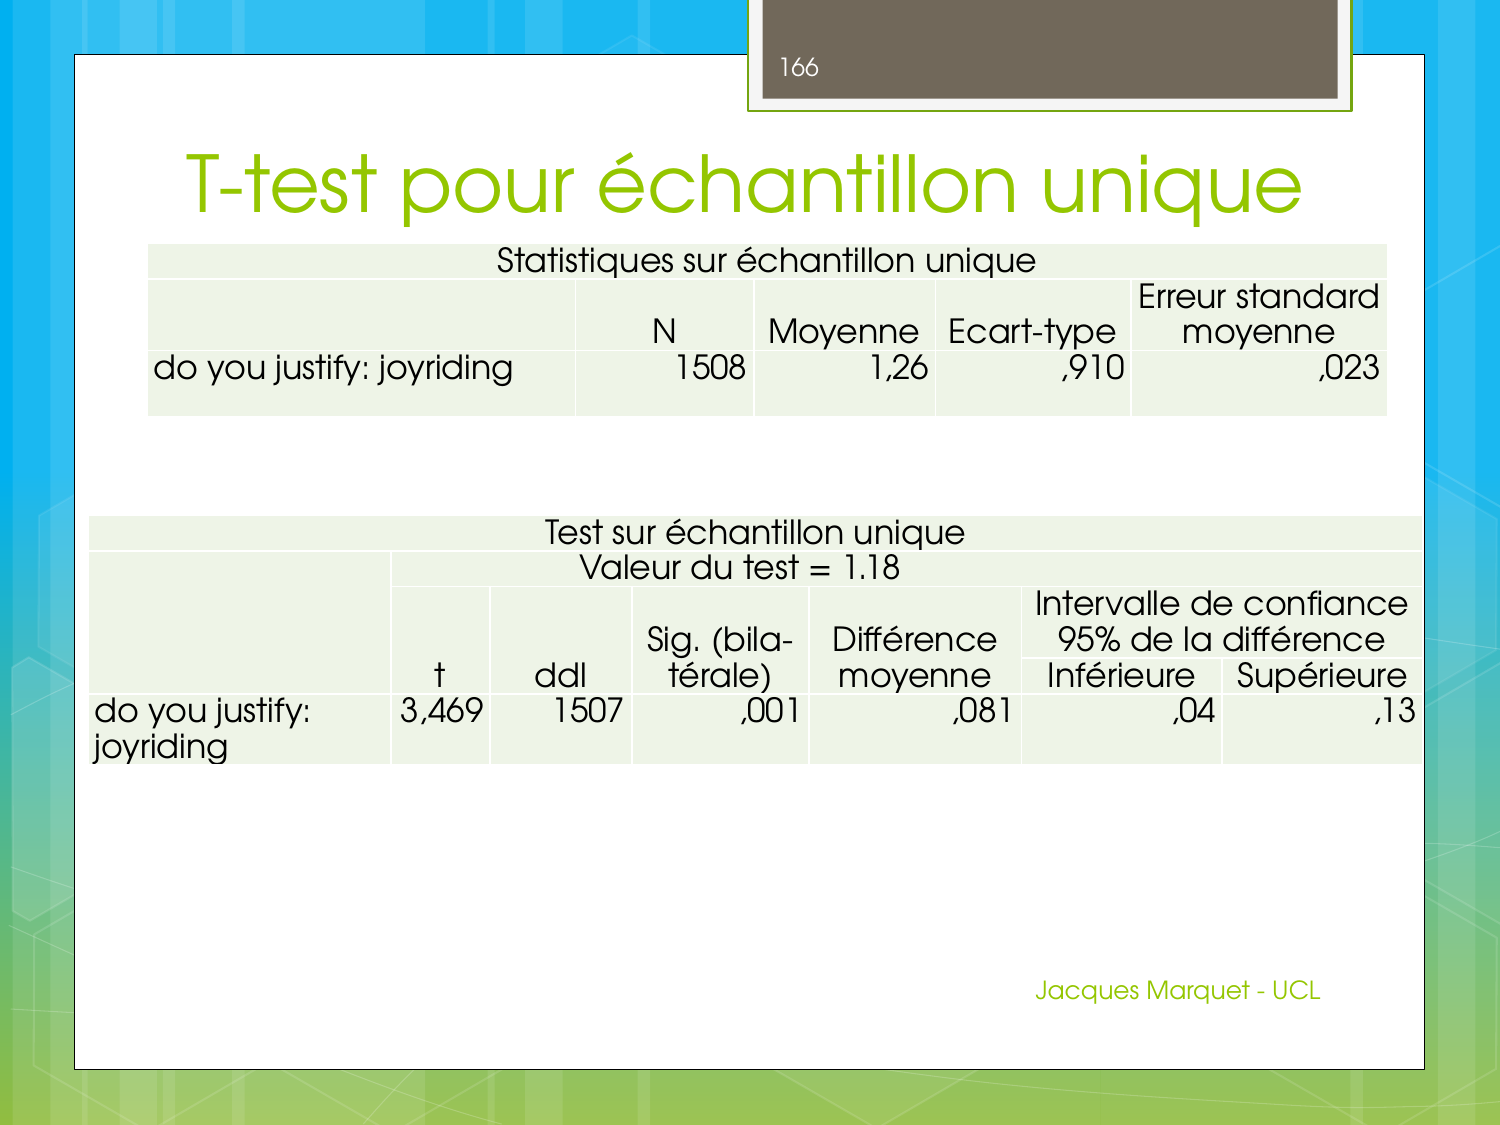

166
# T-test pour échantillon unique
| Statistiques sur échantillon unique |  |  |  |  |
| --- | --- | --- | --- | --- |
|  | N | Moyenne | Ecart-type | Erreur standard moyenne |
| do you justify: joyriding | 1508 | 1,26 | ,910 | ,023 |
| Test sur échantillon unique |  |  |  |  |  |  |
| --- | --- | --- | --- | --- | --- | --- |
|  | Valeur du test = 1.18 |  |  |  |  |  |
|  | t | ddl | Sig. (bila-térale) | Différence moyenne | Intervalle de confiance 95% de la différence |  |
|  |  |  |  |  | Inférieure | Supérieure |
| do you justify: joyriding | 3,469 | 1507 | ,001 | ,081 | ,04 | ,13 |

Jacques Marquet - UCL